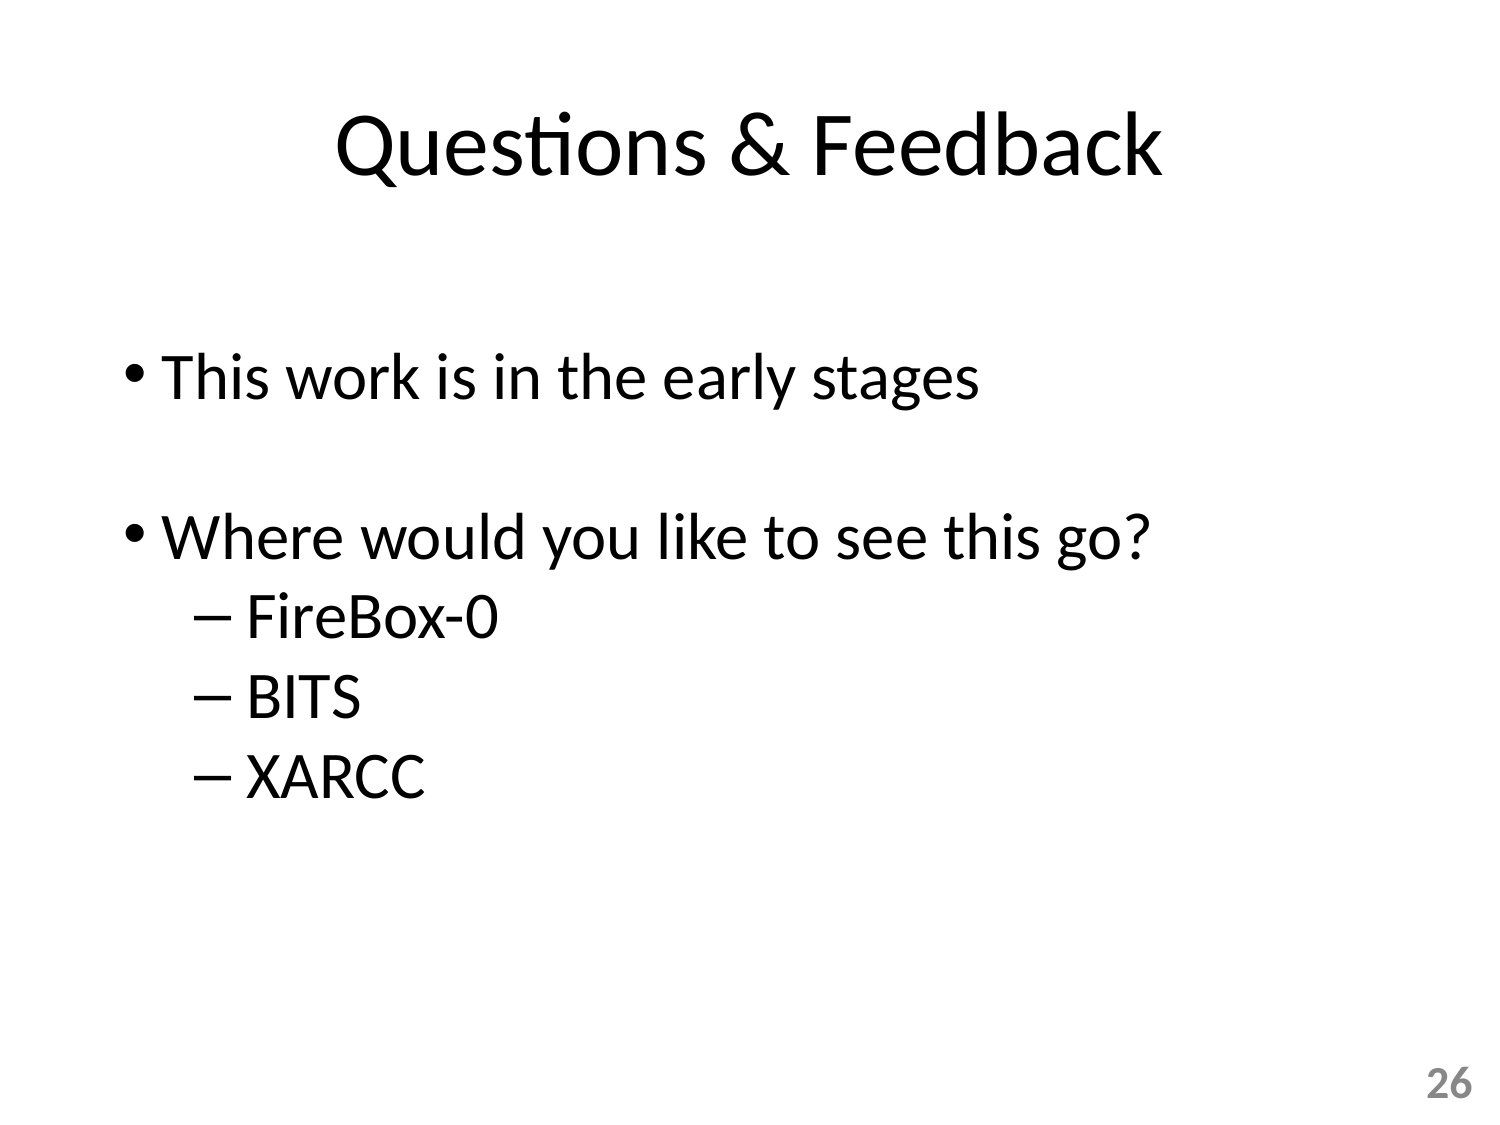

# Questions & Feedback
 This work is in the early stages

 Where would you like to see this go?
 FireBox-0
 BITS
 XARCC

26